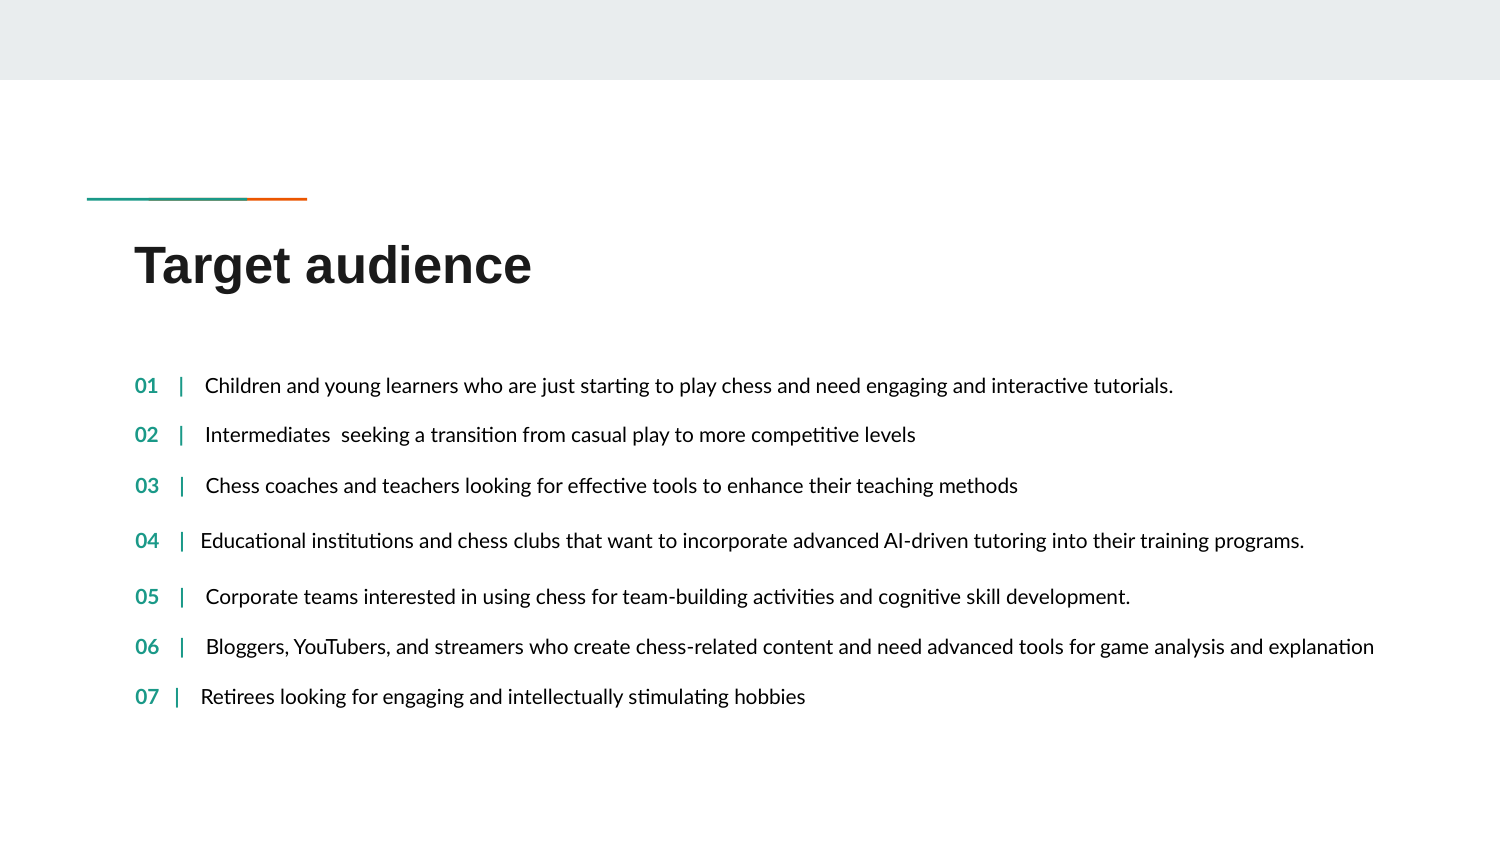

# Target audience
01    |    Children and young learners who are just starting to play chess and need engaging and interactive tutorials.

02    |    Intermediates  seeking a transition from casual play to more competitive levels
03    |    Chess coaches and teachers looking for effective tools to enhance their teaching methods
04    |   Educational institutions and chess clubs that want to incorporate advanced AI-driven tutoring into their training programs.
05    |    Corporate teams interested in using chess for team-building activities and cognitive skill development.

06    |    Bloggers, YouTubers, and streamers who create chess-related content and need advanced tools for game analysis and explanation
07   |    Retirees looking for engaging and intellectually stimulating hobbies